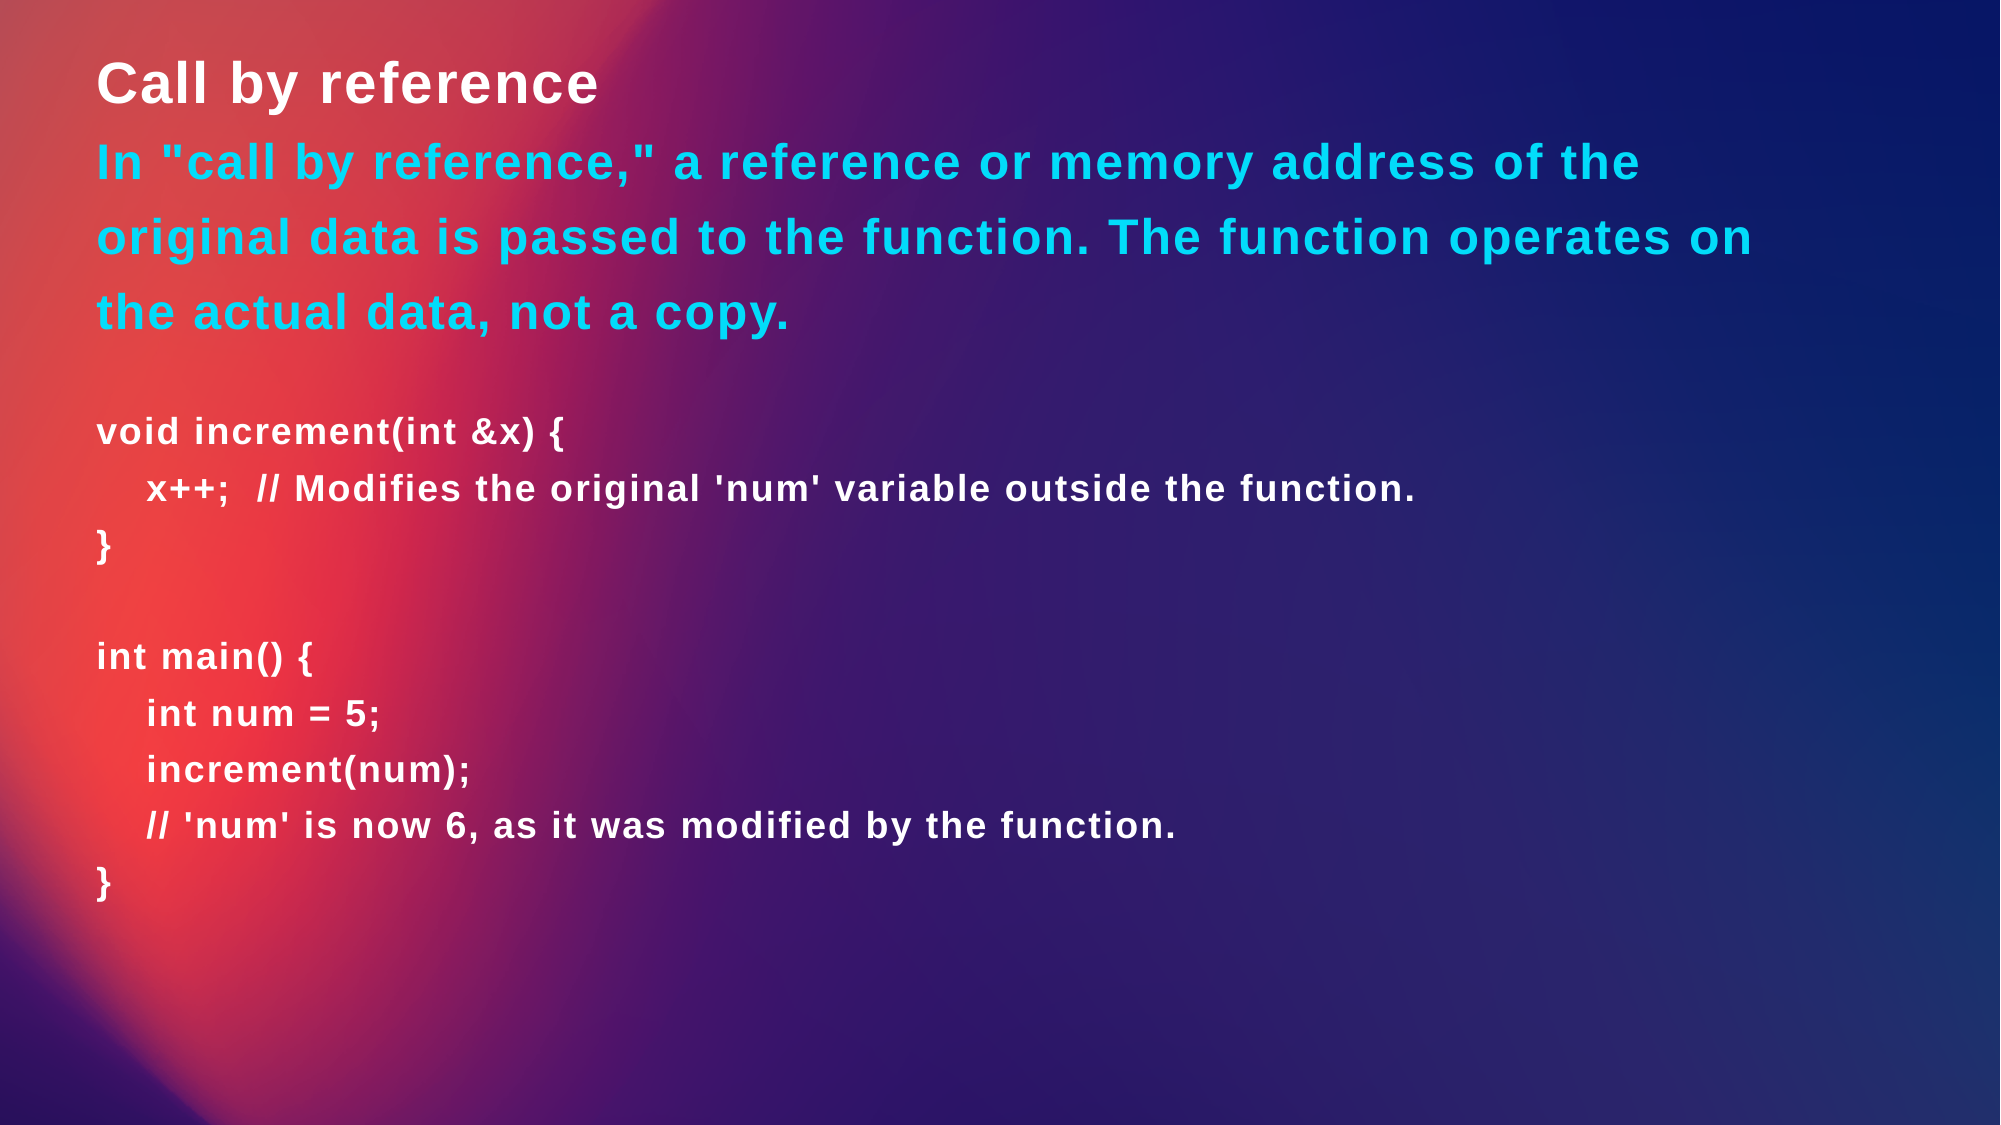

Call by reference
In "call by reference," a reference or memory address of the original data is passed to the function. The function operates on the actual data, not a copy.

void increment(int &x) {
    x++;  // Modifies the original 'num' variable outside the function.
}

int main() {
    int num = 5;
    increment(num);
    // 'num' is now 6, as it was modified by the function.
}